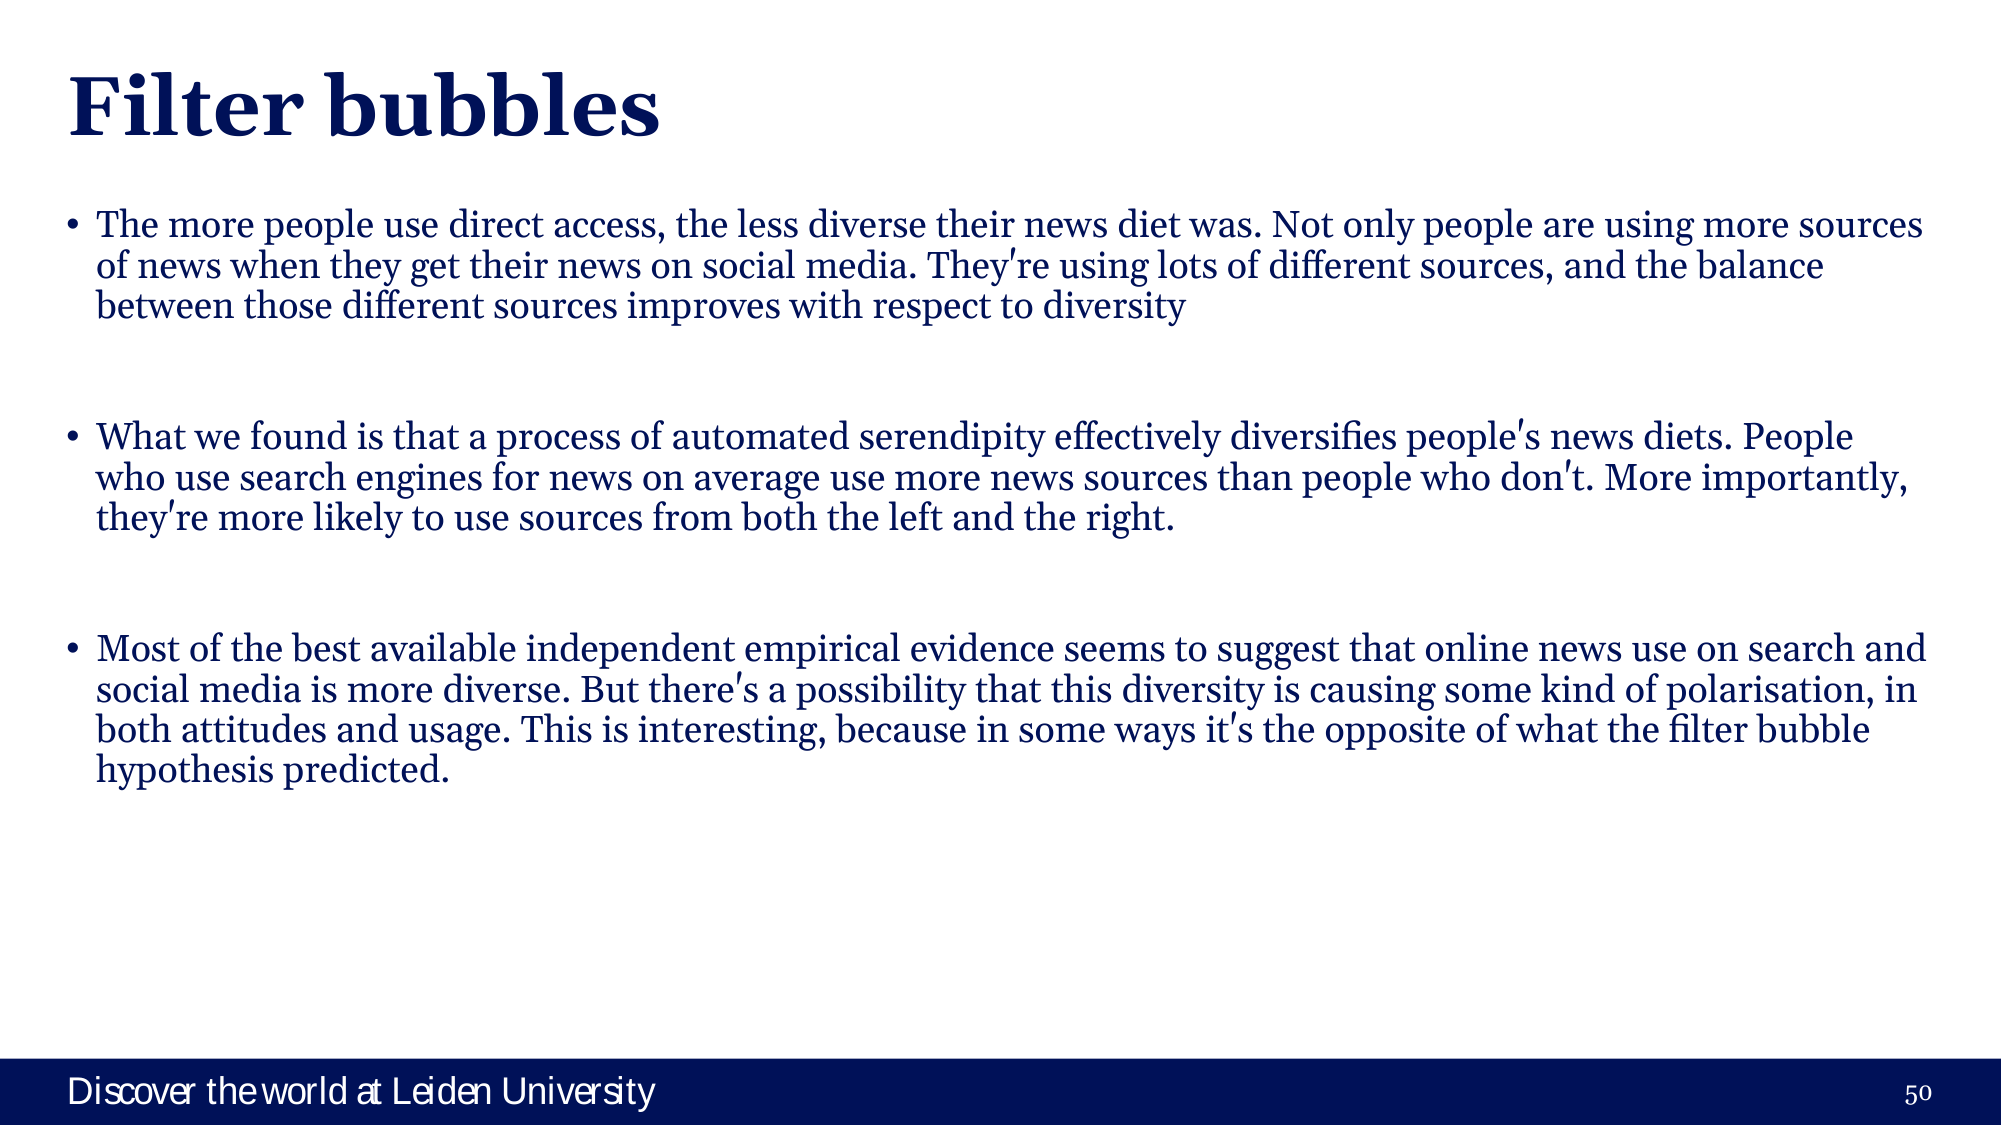

# Filter bubbles
The more people use direct access, the less diverse their news diet was. Not only people are using more sources of news when they get their news on social media. They're using lots of different sources, and the balance between those different sources improves with respect to diversity

What we found is that a process of automated serendipity effectively diversifies people's news diets. People who use search engines for news on average use more news sources than people who don't. More importantly, they're more likely to use sources from both the left and the right.

Most of the best available independent empirical evidence seems to suggest that online news use on search and social media is more diverse. But there's a possibility that this diversity is causing some kind of polarisation, in both attitudes and usage. This is interesting, because in some ways it's the opposite of what the filter bubble hypothesis predicted.

50